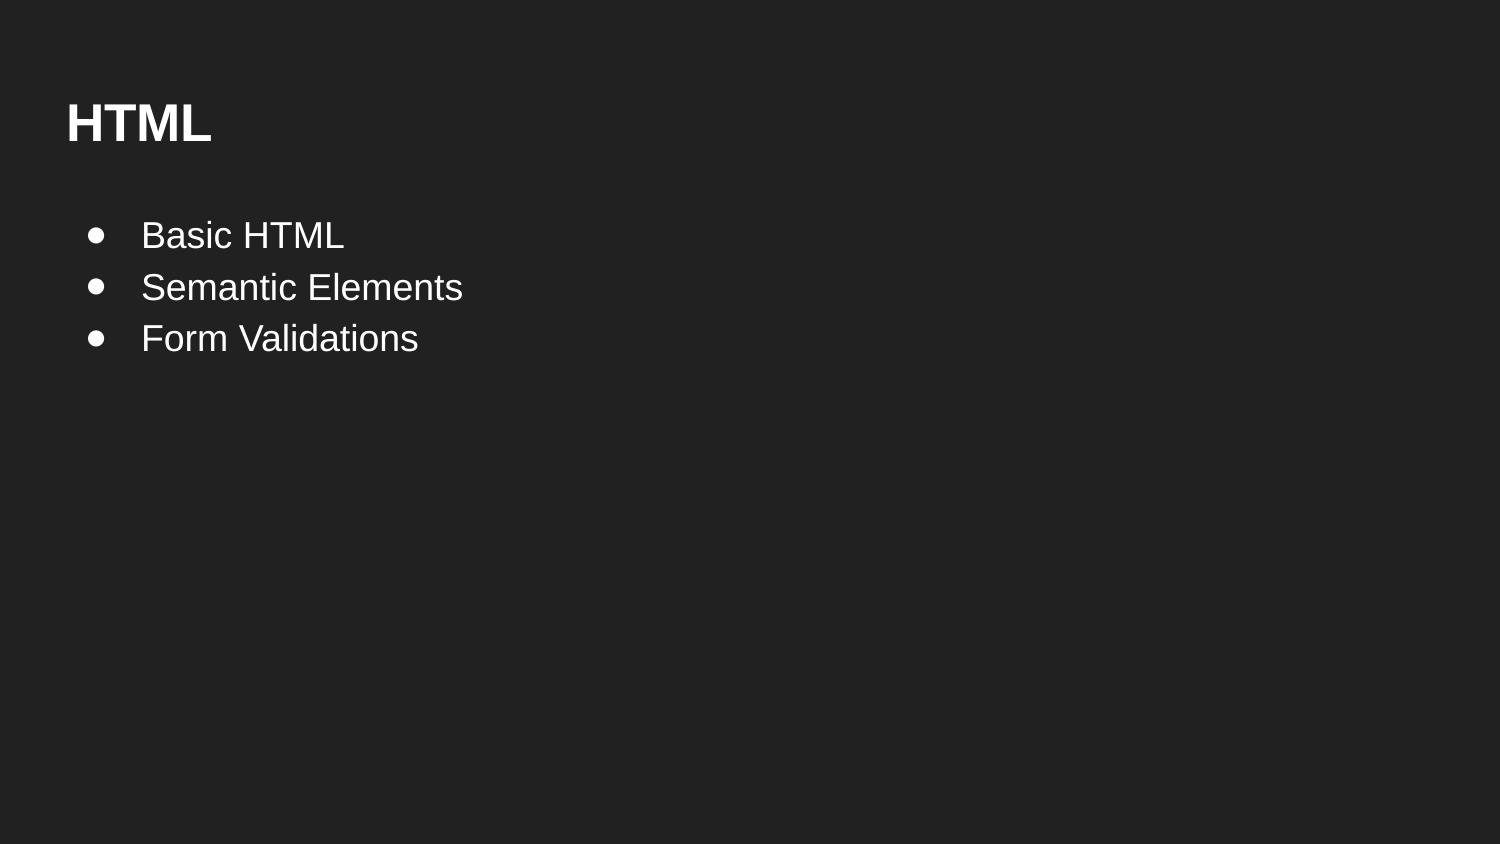

# HTML
Basic HTML
Semantic Elements
Form Validations